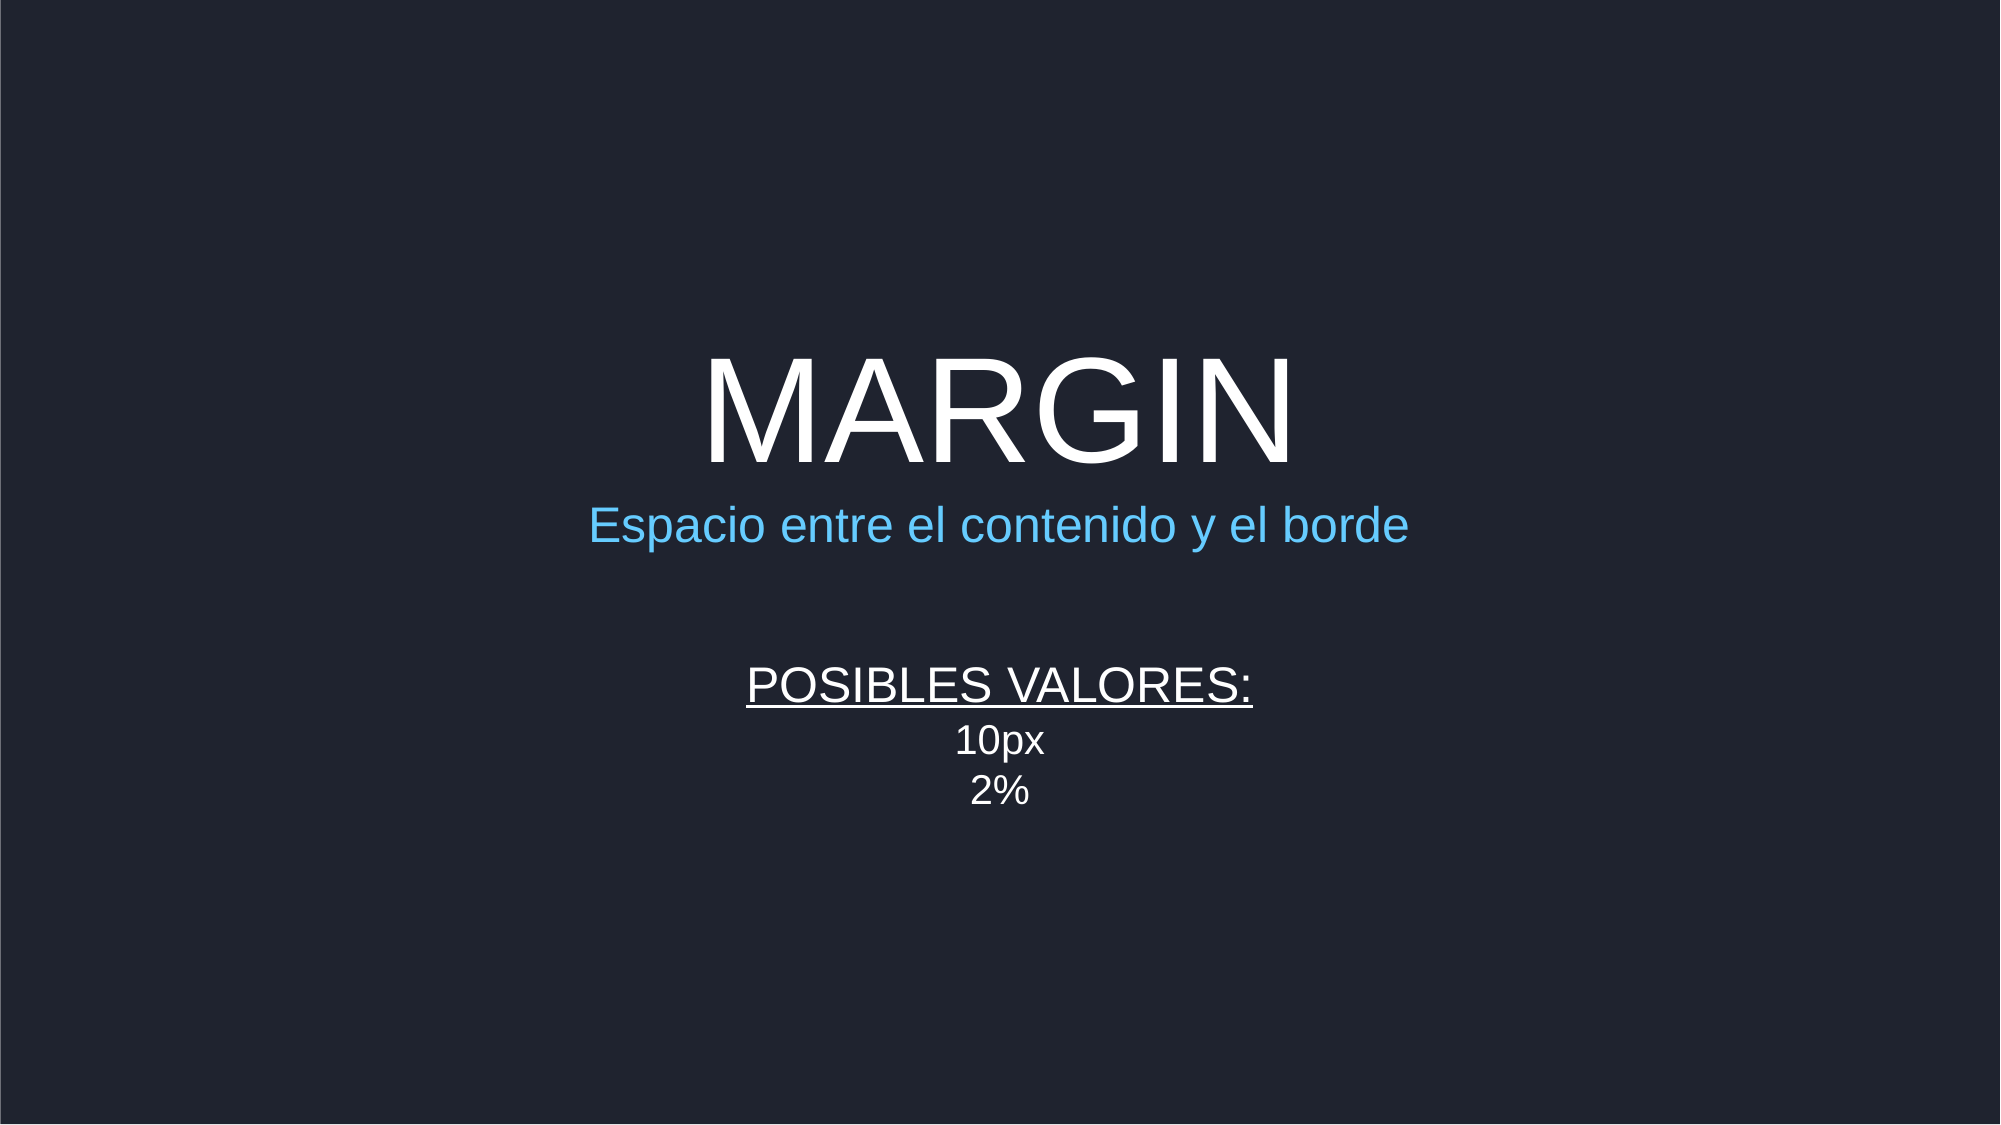

MARGIN
Espacio entre el contenido y el borde

POSIBLES VALORES:
10px
2%